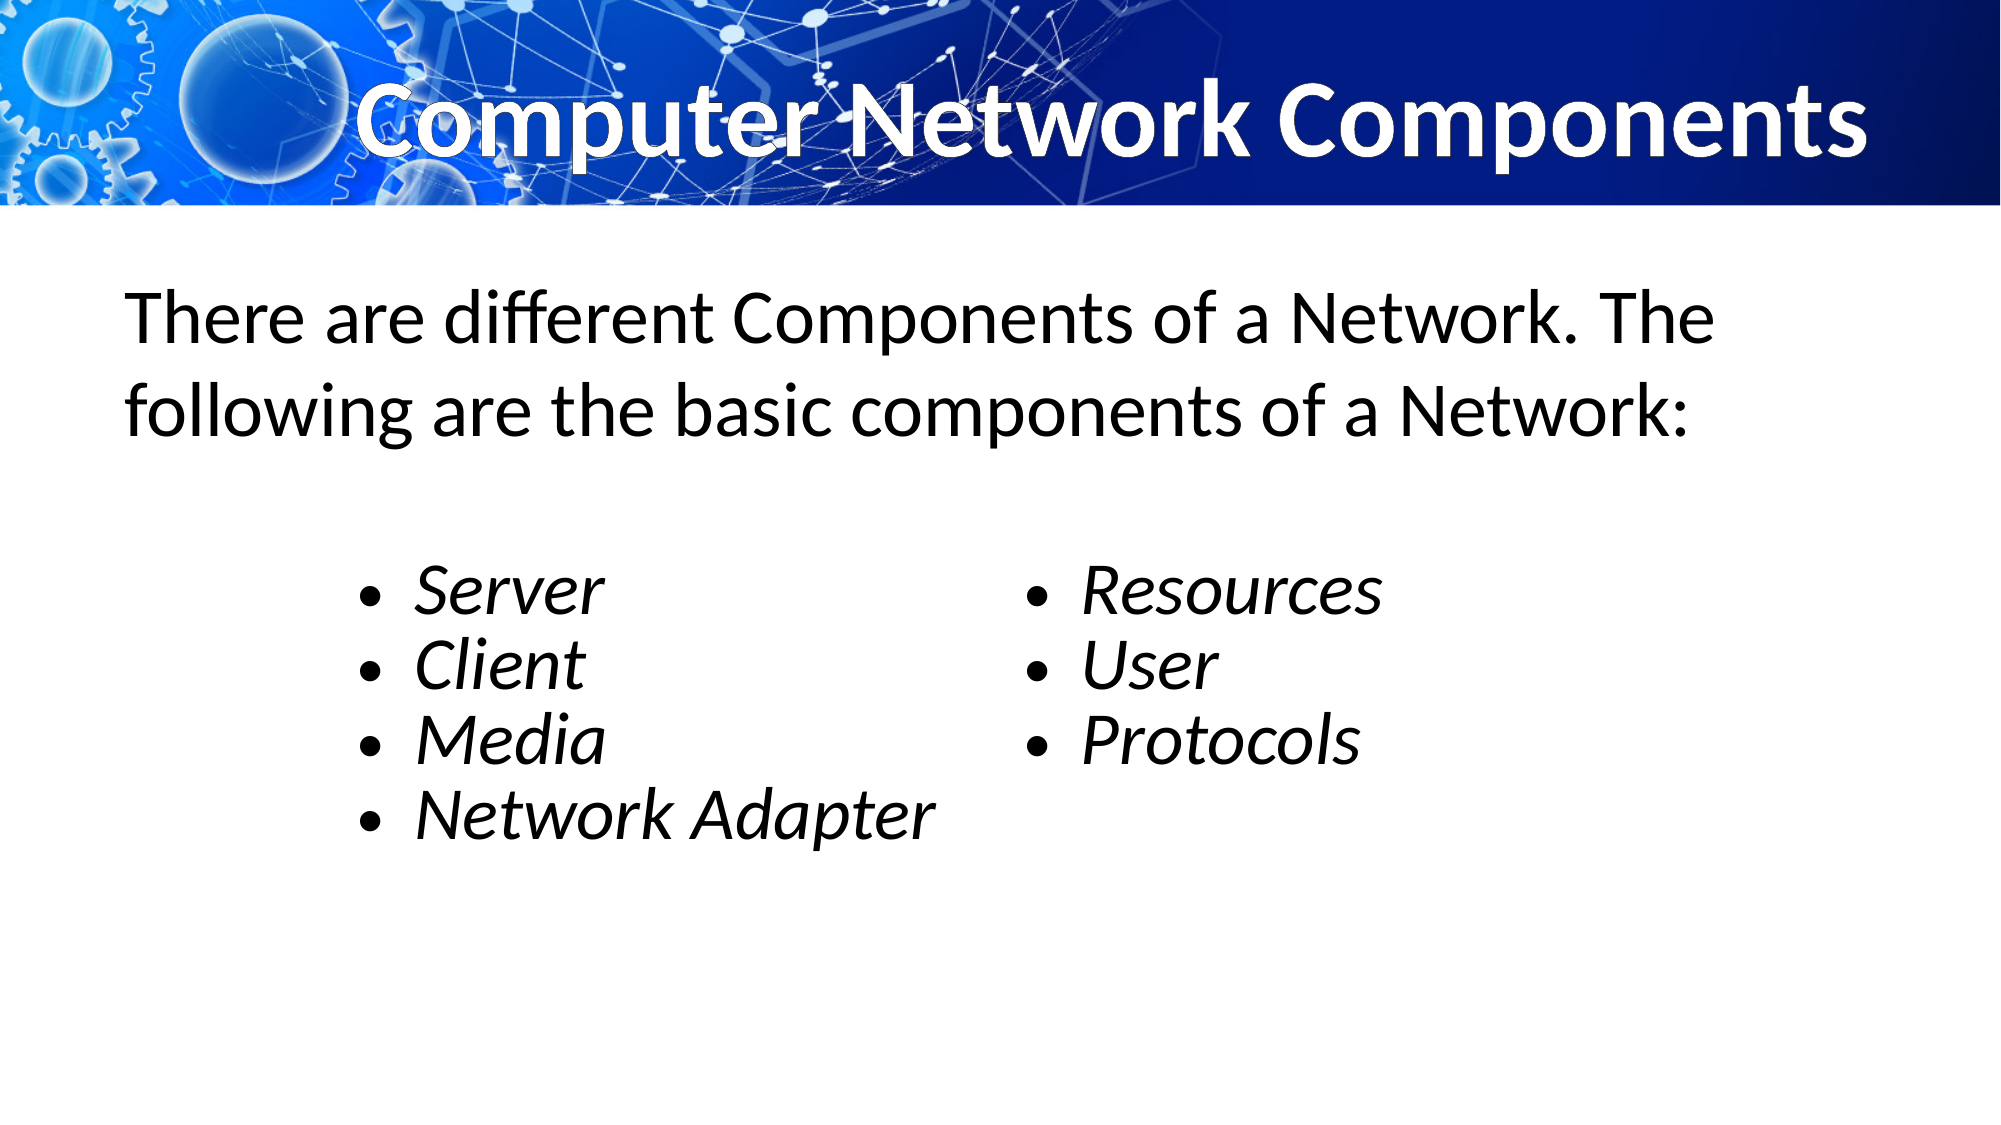

# Computer Network Components
There are different Components of a Network. The following are the basic components of a Network:

| Server Client Media Network Adapter | Resources User Protocols |
| --- | --- |